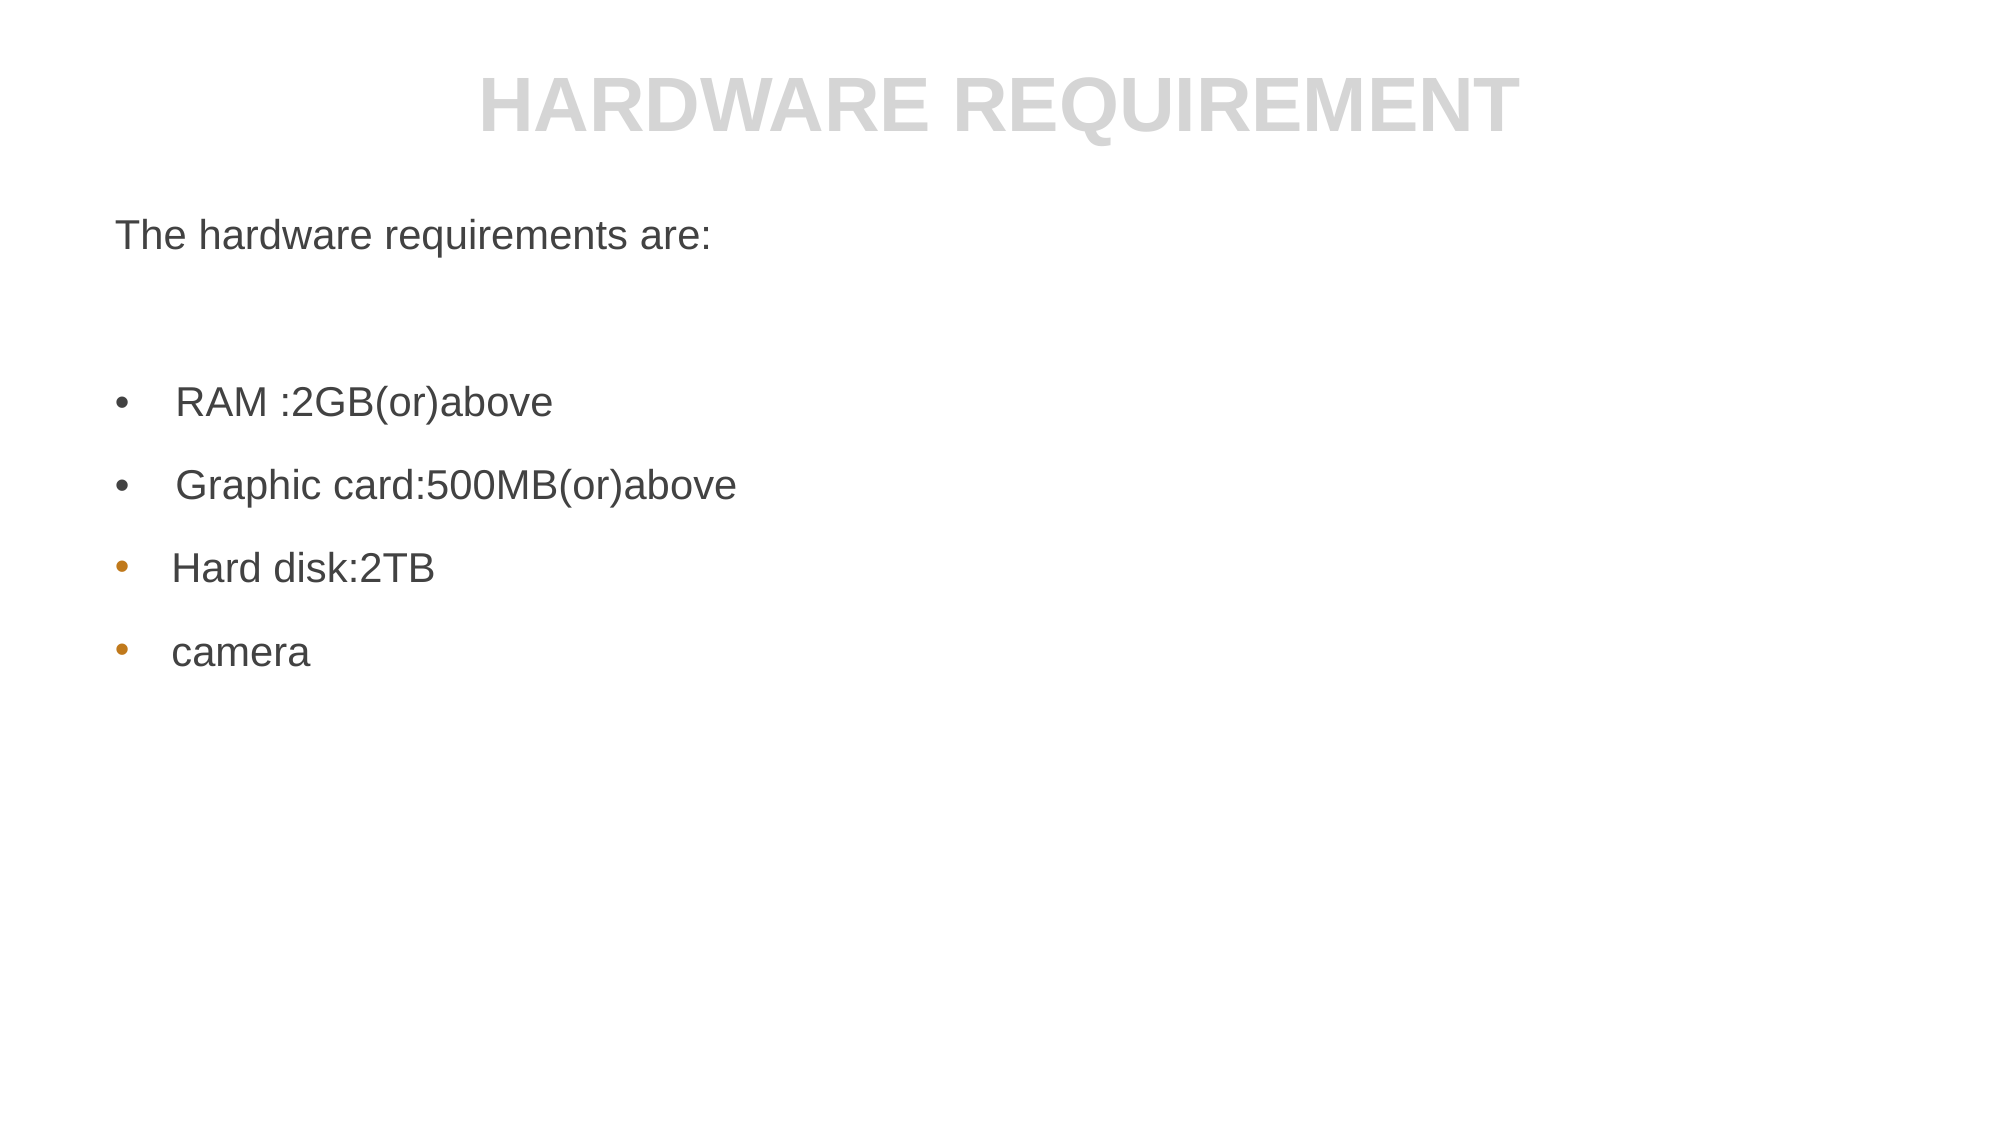

# HARDWARE REQUIREMENT
The hardware requirements are:

•    RAM :2GB(or)above
•    Graphic card:500MB(or)above
Hard disk:2TB
camera